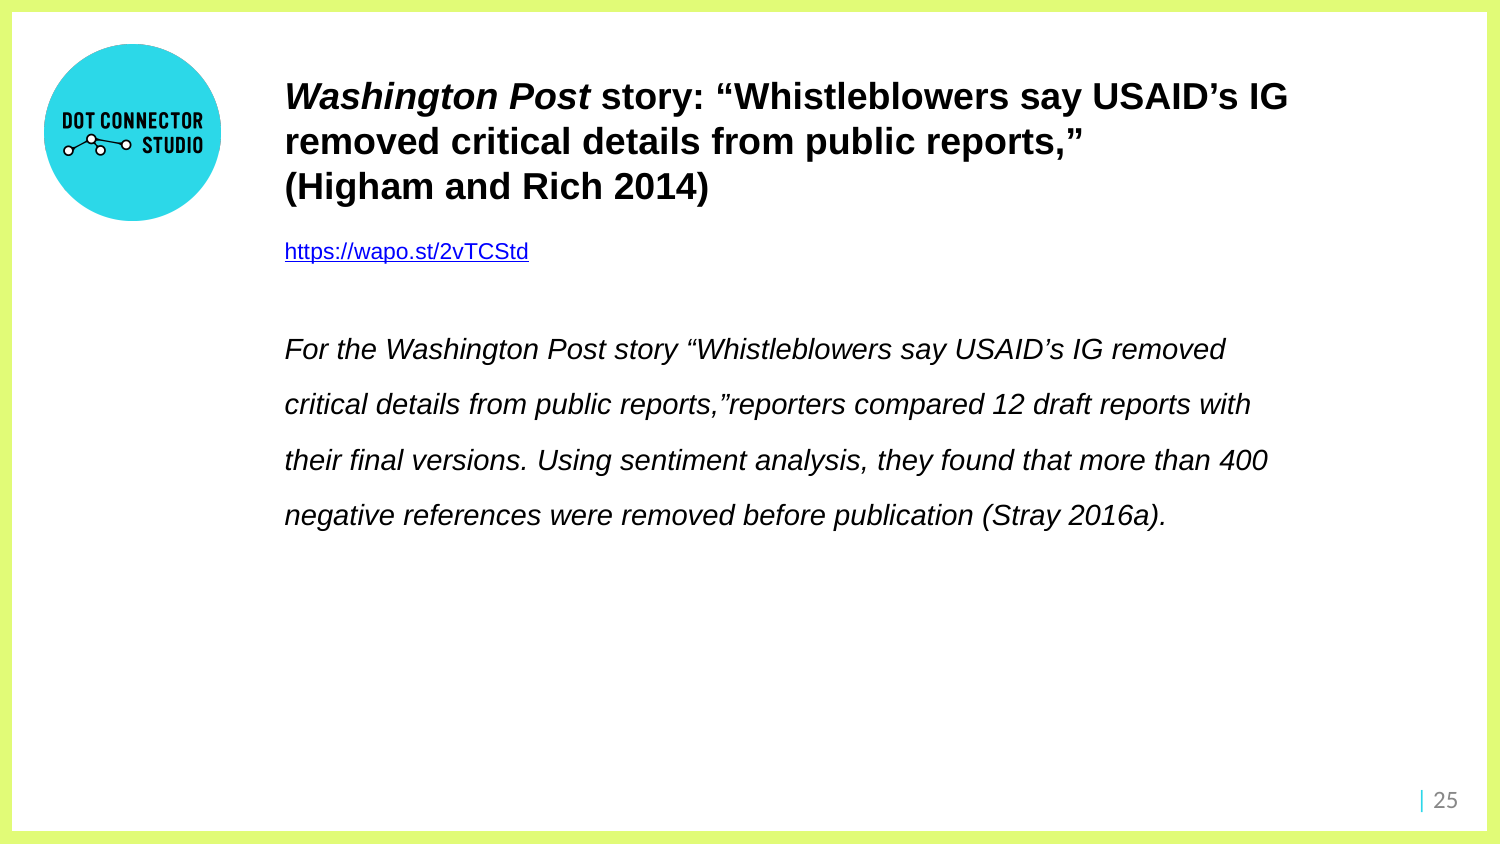

Washington Post story: “Whistleblowers say USAID’s IG removed critical details from public reports,”
(Higham and Rich 2014)
https://wapo.st/2vTCStd
For the Washington Post story “Whistleblowers say USAID’s IG removed critical details from public reports,”reporters compared 12 draft reports with their final versions. Using sentiment analysis, they found that more than 400 negative references were removed before publication (Stray 2016a).

 | 25